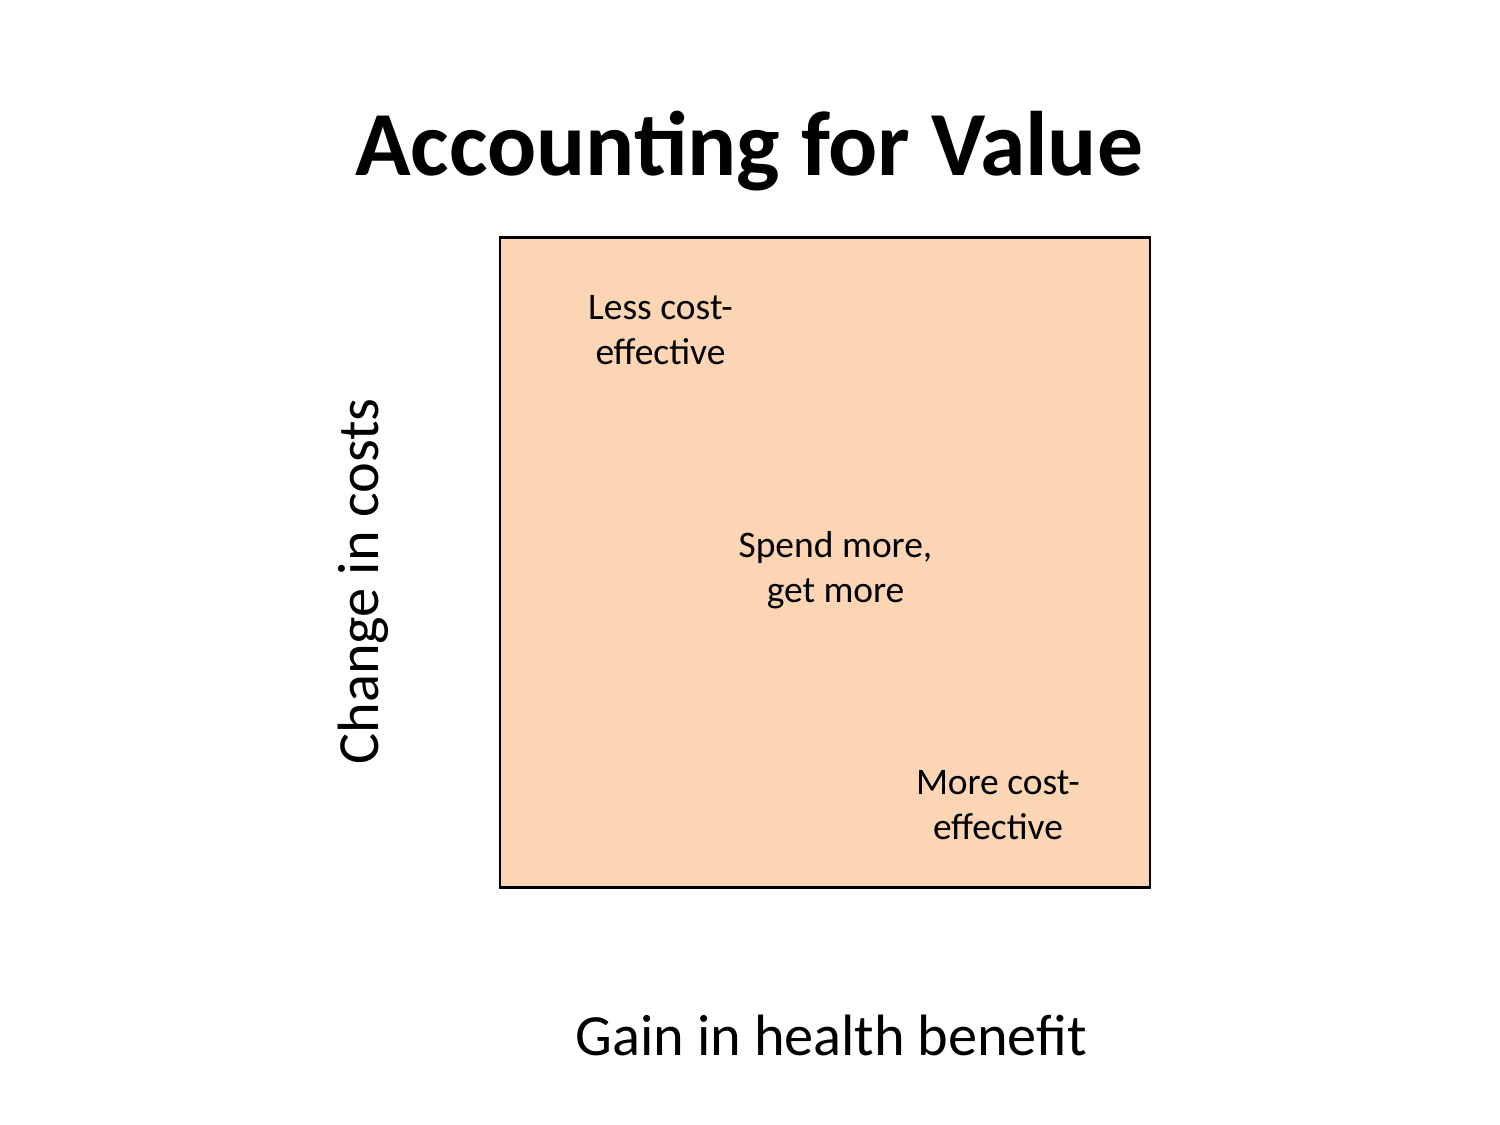

# Accounting for Value

Less cost-effective
Spend more, get more

Change in costs
More cost- effective

Gain in health benefit